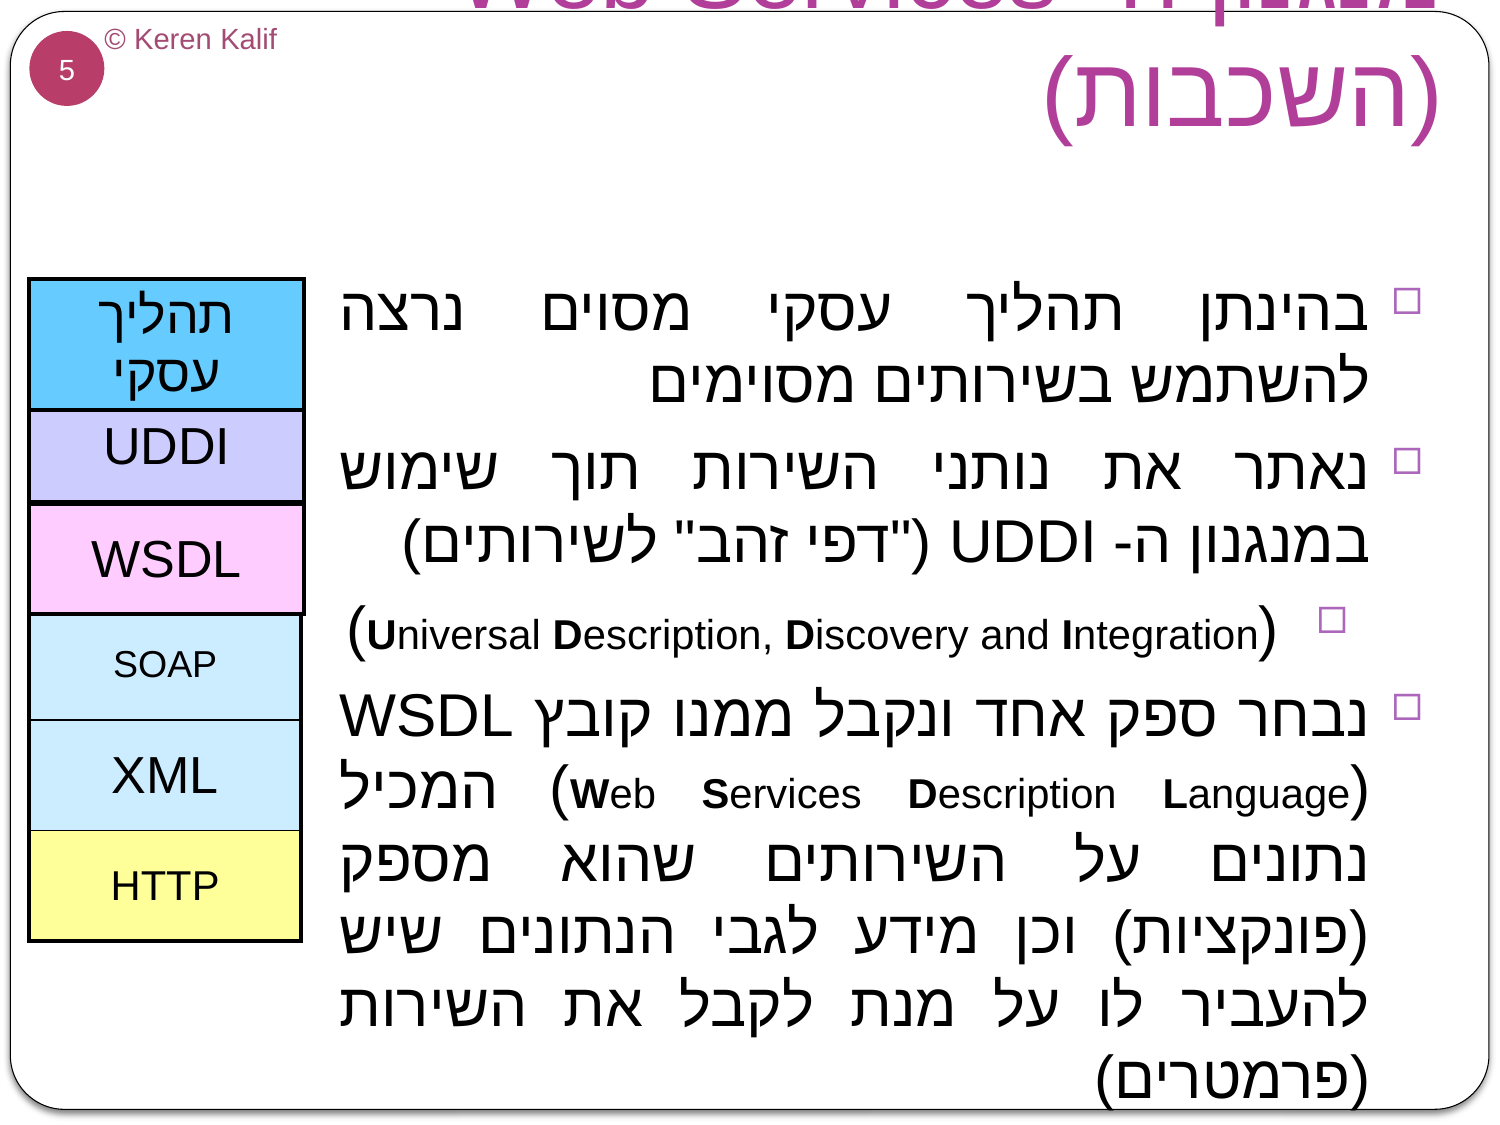

# מנגנון ה- Web Services (השכבות)
בהינתן תהליך עסקי מסוים נרצה להשתמש בשירותים מסוימים
נאתר את נותני השירות תוך שימוש במנגנון ה- UDDI ("דפי זהב" לשירותים)
 (Universal Description, Discovery and Integration)
נבחר ספק אחד ונקבל ממנו קובץ WSDL (Web Services Description Language) המכיל נתונים על השירותים שהוא מספק (פונקציות) וכן מידע לגבי הנתונים שיש להעביר לו על מנת לקבל את השירות (פרמטרים)

| תהליך עסקי |
| --- |
| UDDI |
| --- |
| WSDL |
| --- |
| SOAP |
| --- |
| XML |
| HTTP |